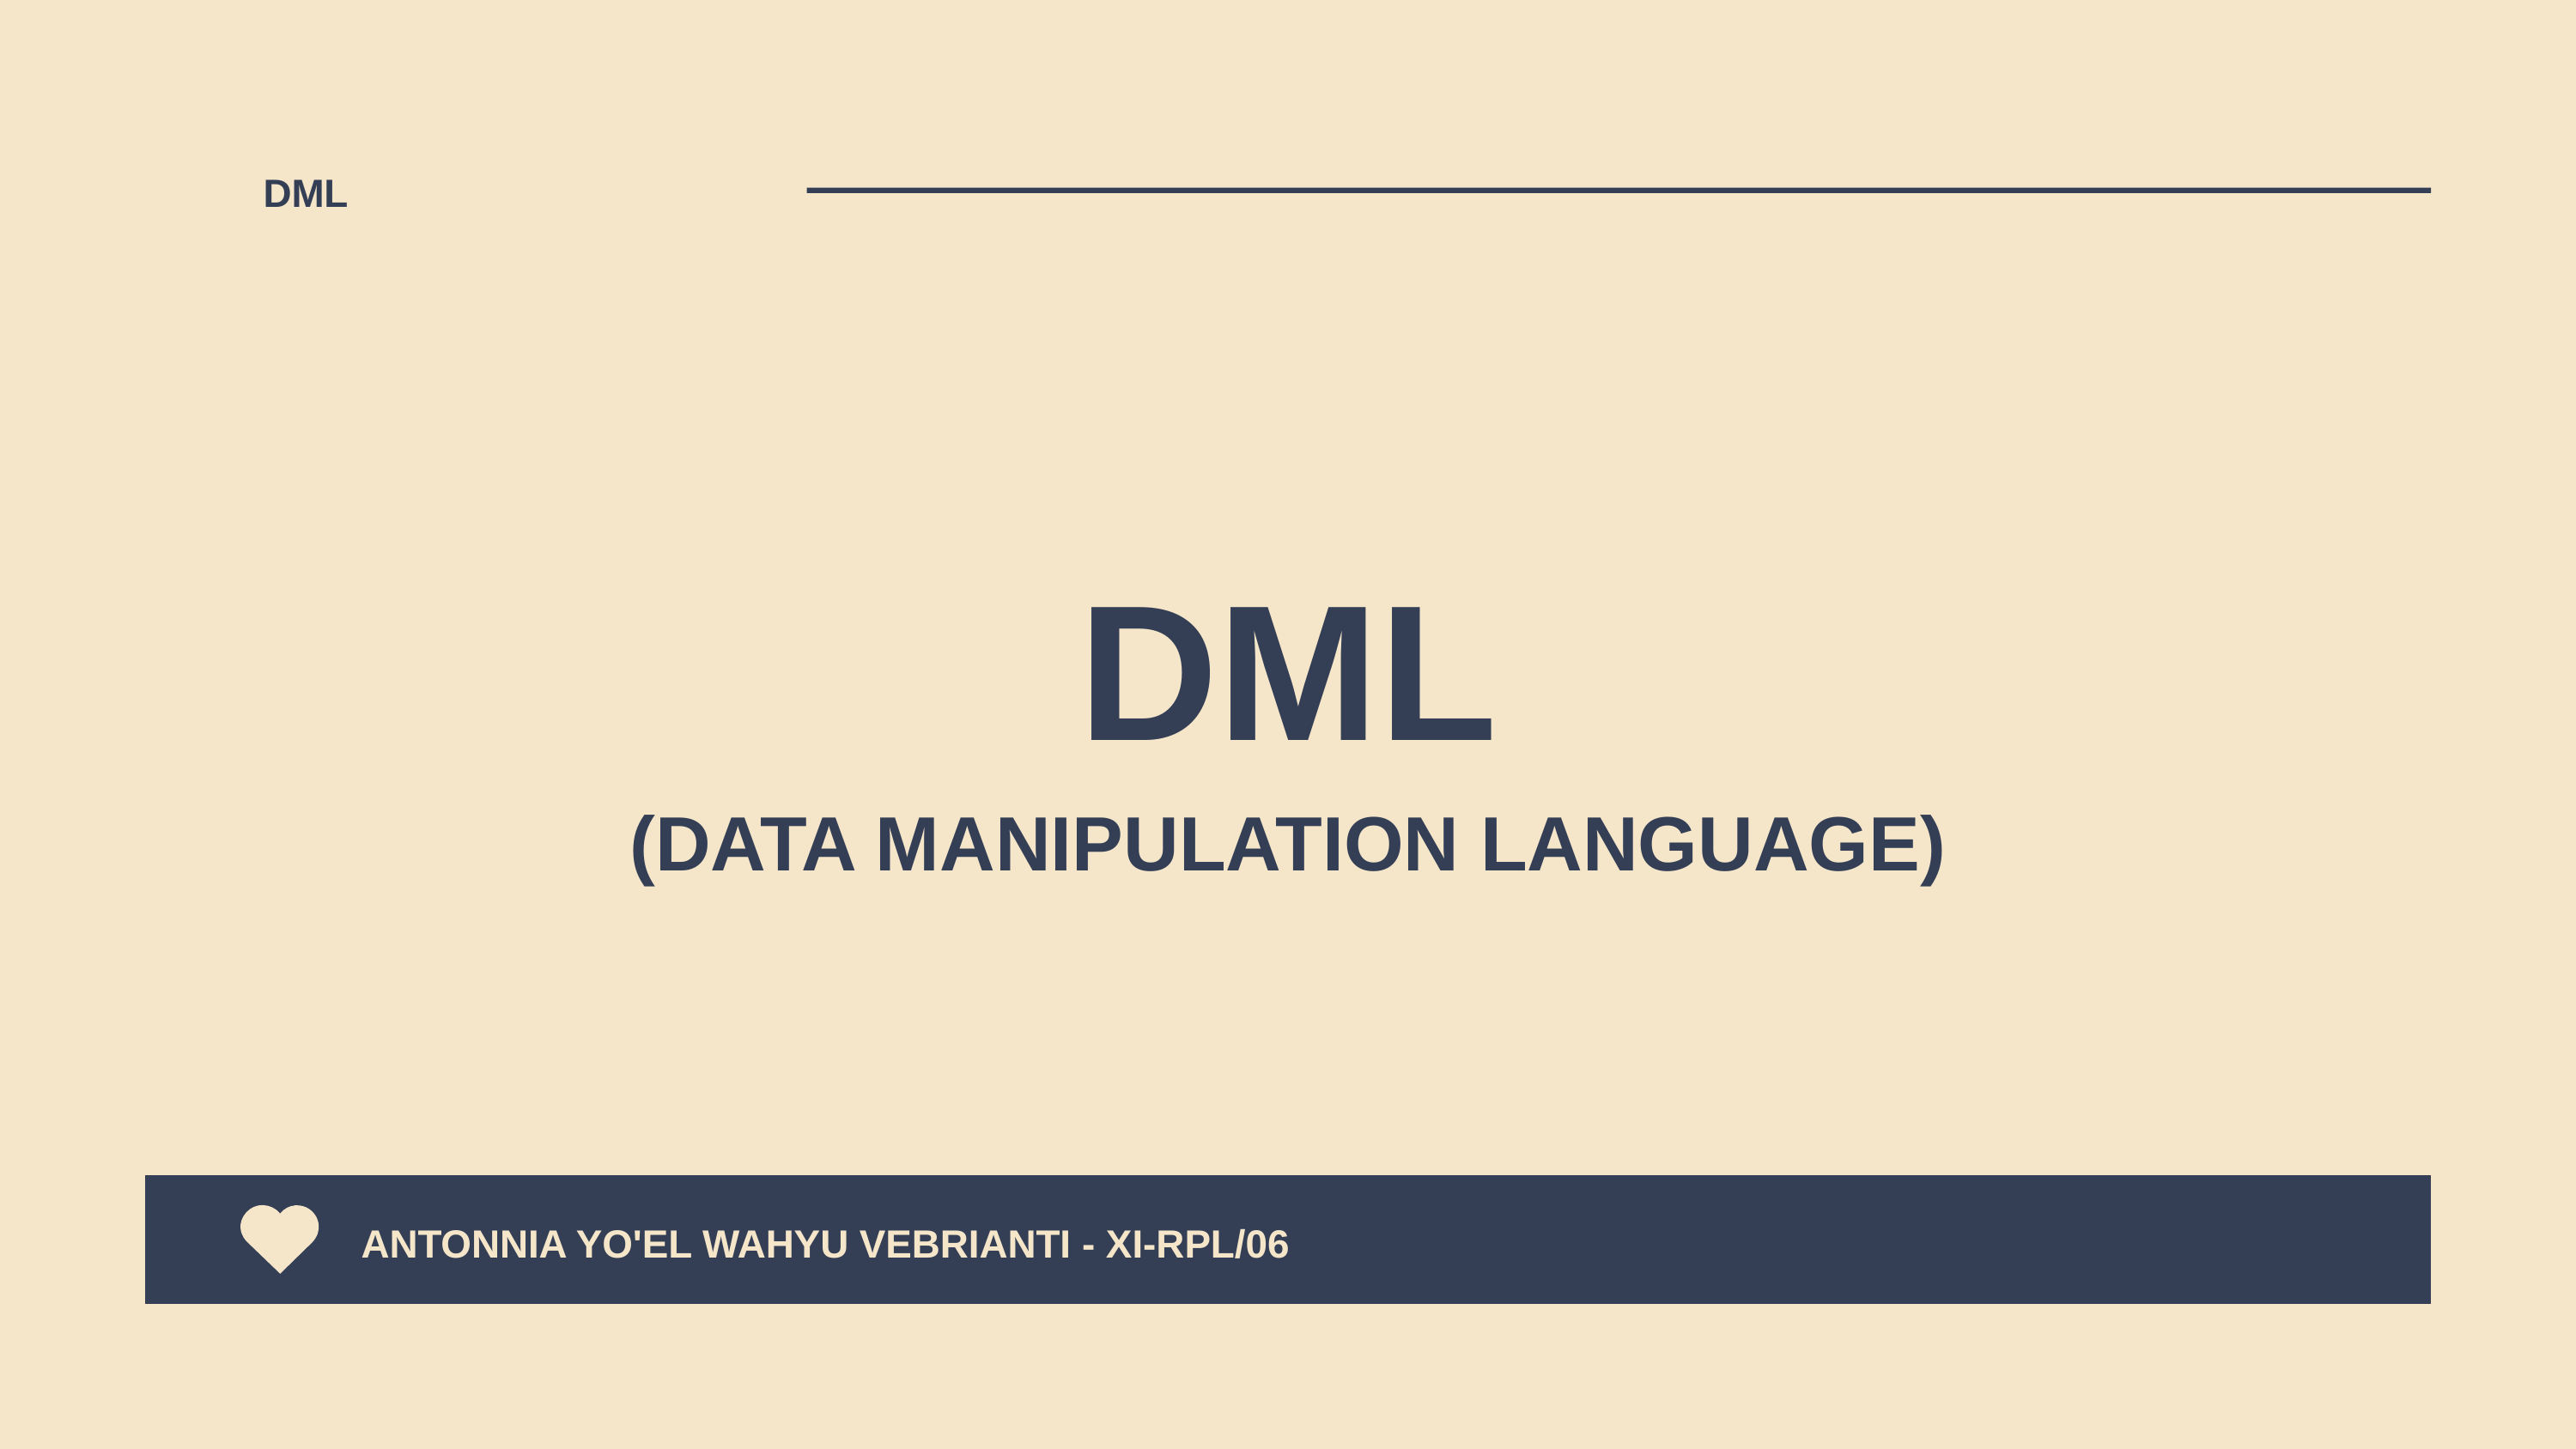

DML

DML
(DATA MANIPULATION LANGUAGE)

ANTONNIA YO'EL WAHYU VEBRIANTI - XI-RPL/06